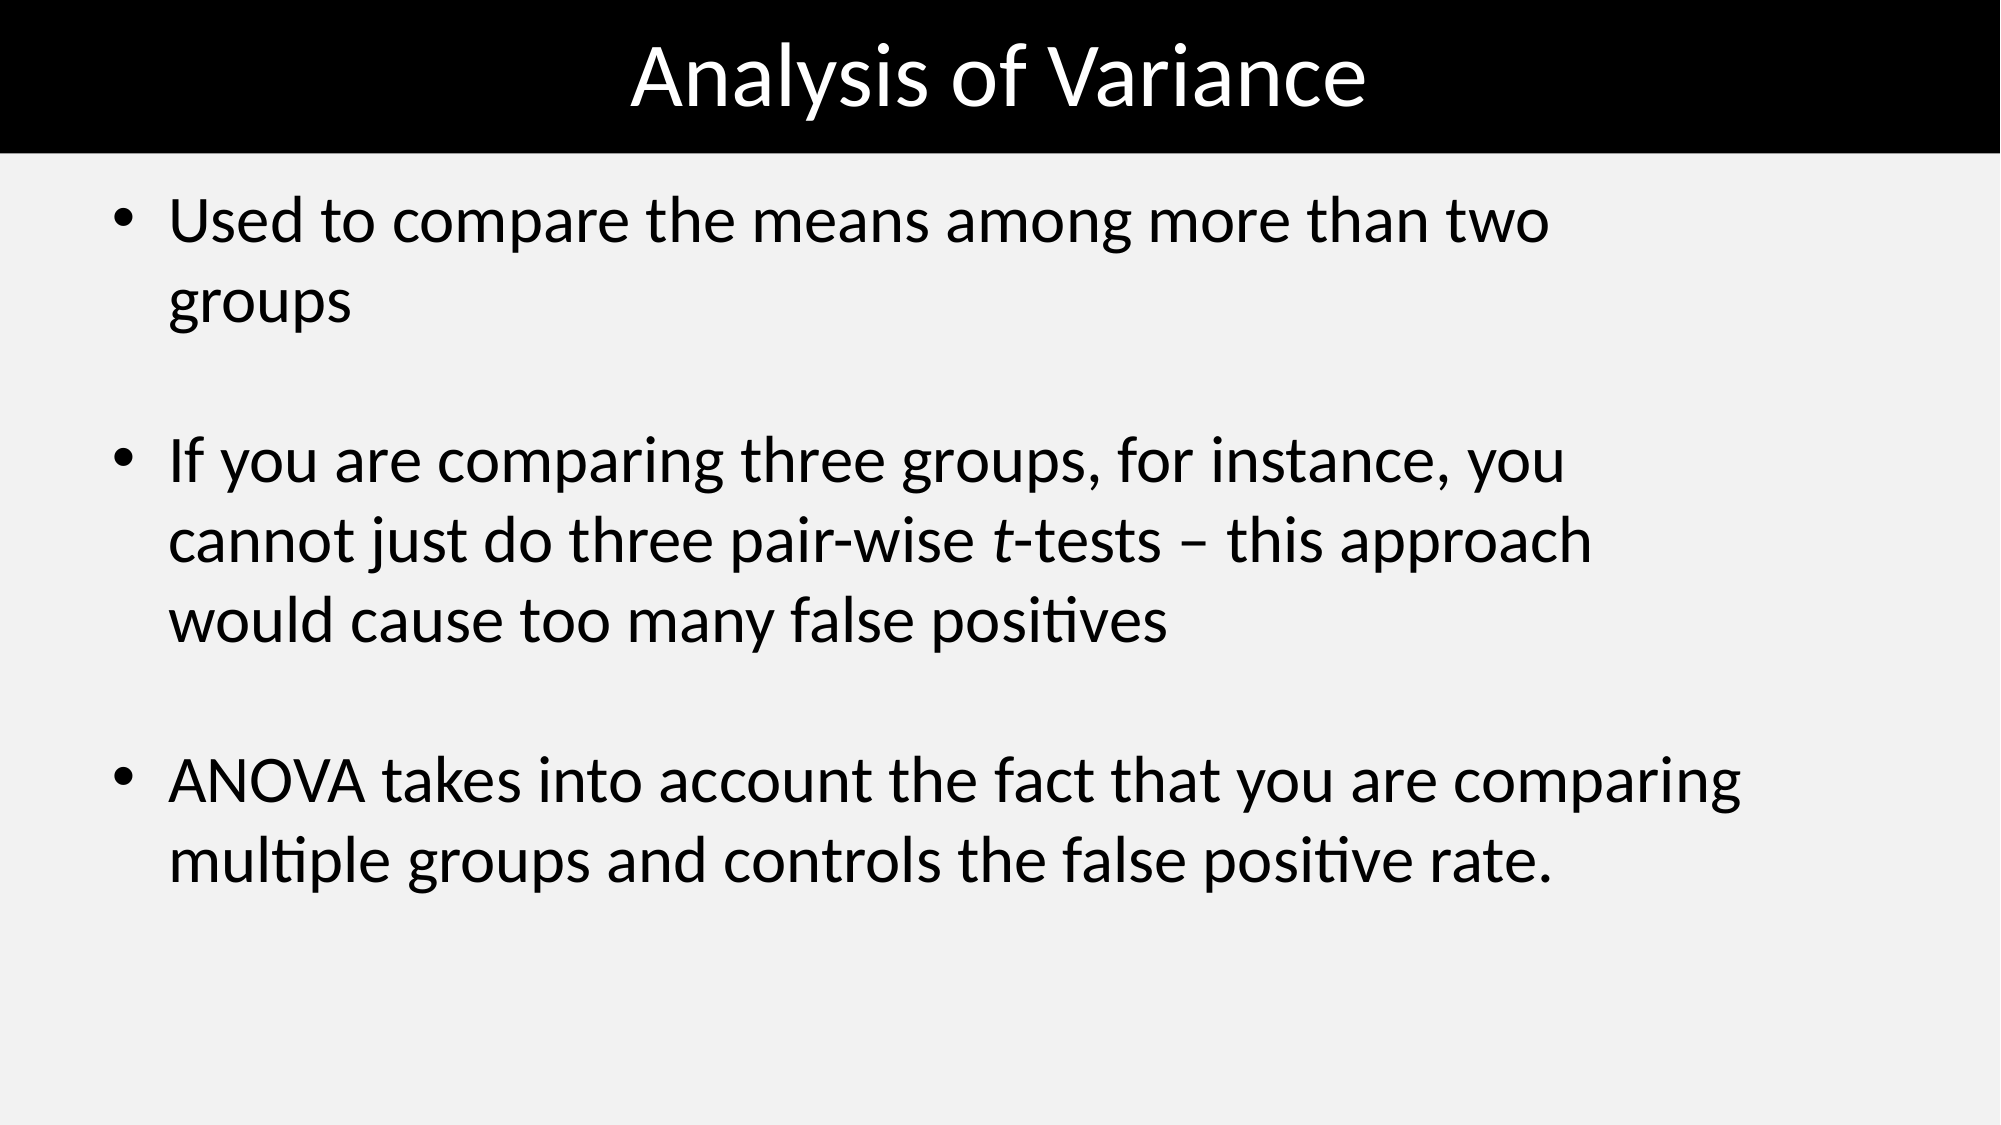

# Analysis of Variance
Used to compare the means among more than two groups

If you are comparing three groups, for instance, you cannot just do three pair-wise t-tests – this approach would cause too many false positives

ANOVA takes into account the fact that you are comparing multiple groups and controls the false positive rate.